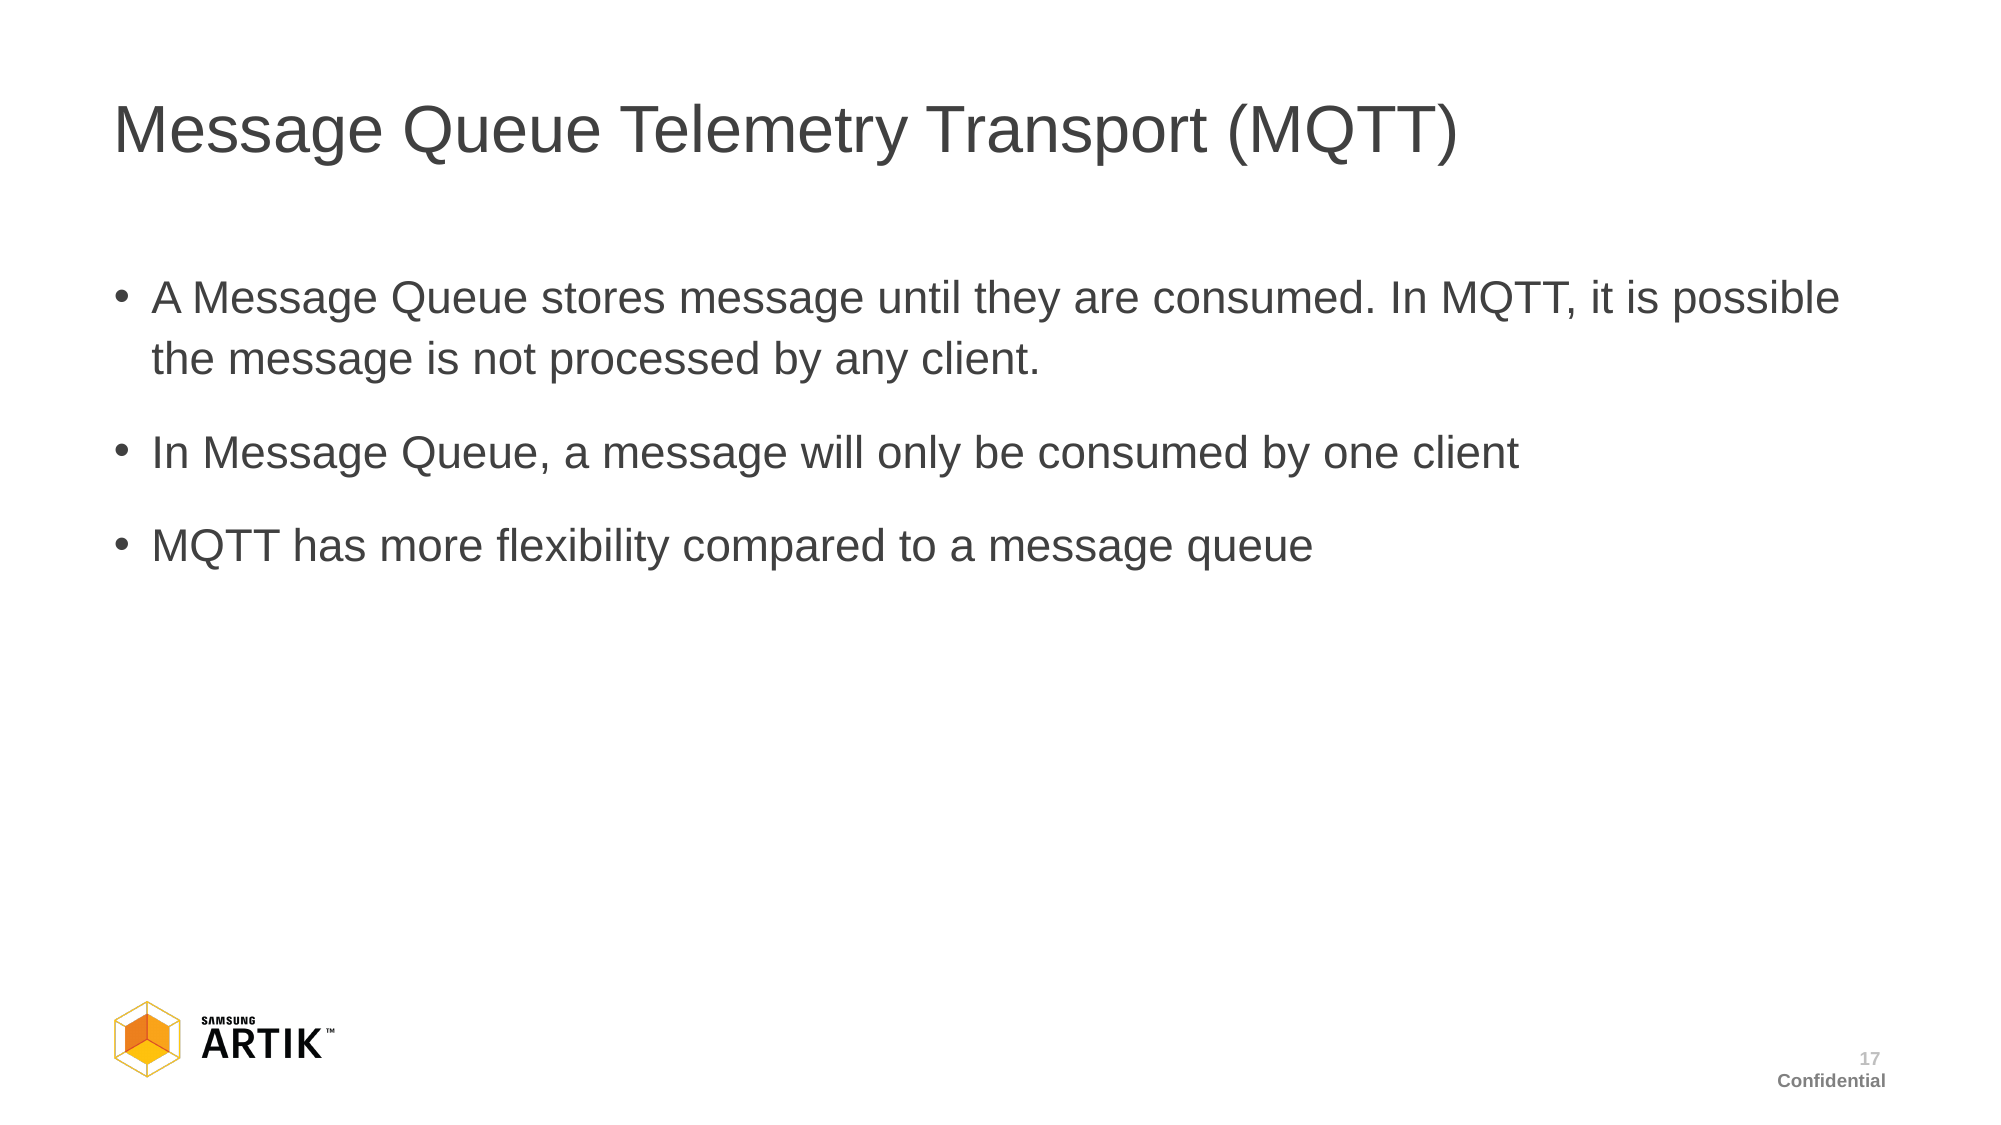

# Message Queue Telemetry Transport (MQTT)

A Message Queue stores message until they are consumed. In MQTT, it is possible the message is not processed by any client.
In Message Queue, a message will only be consumed by one client
MQTT has more flexibility compared to a message queue